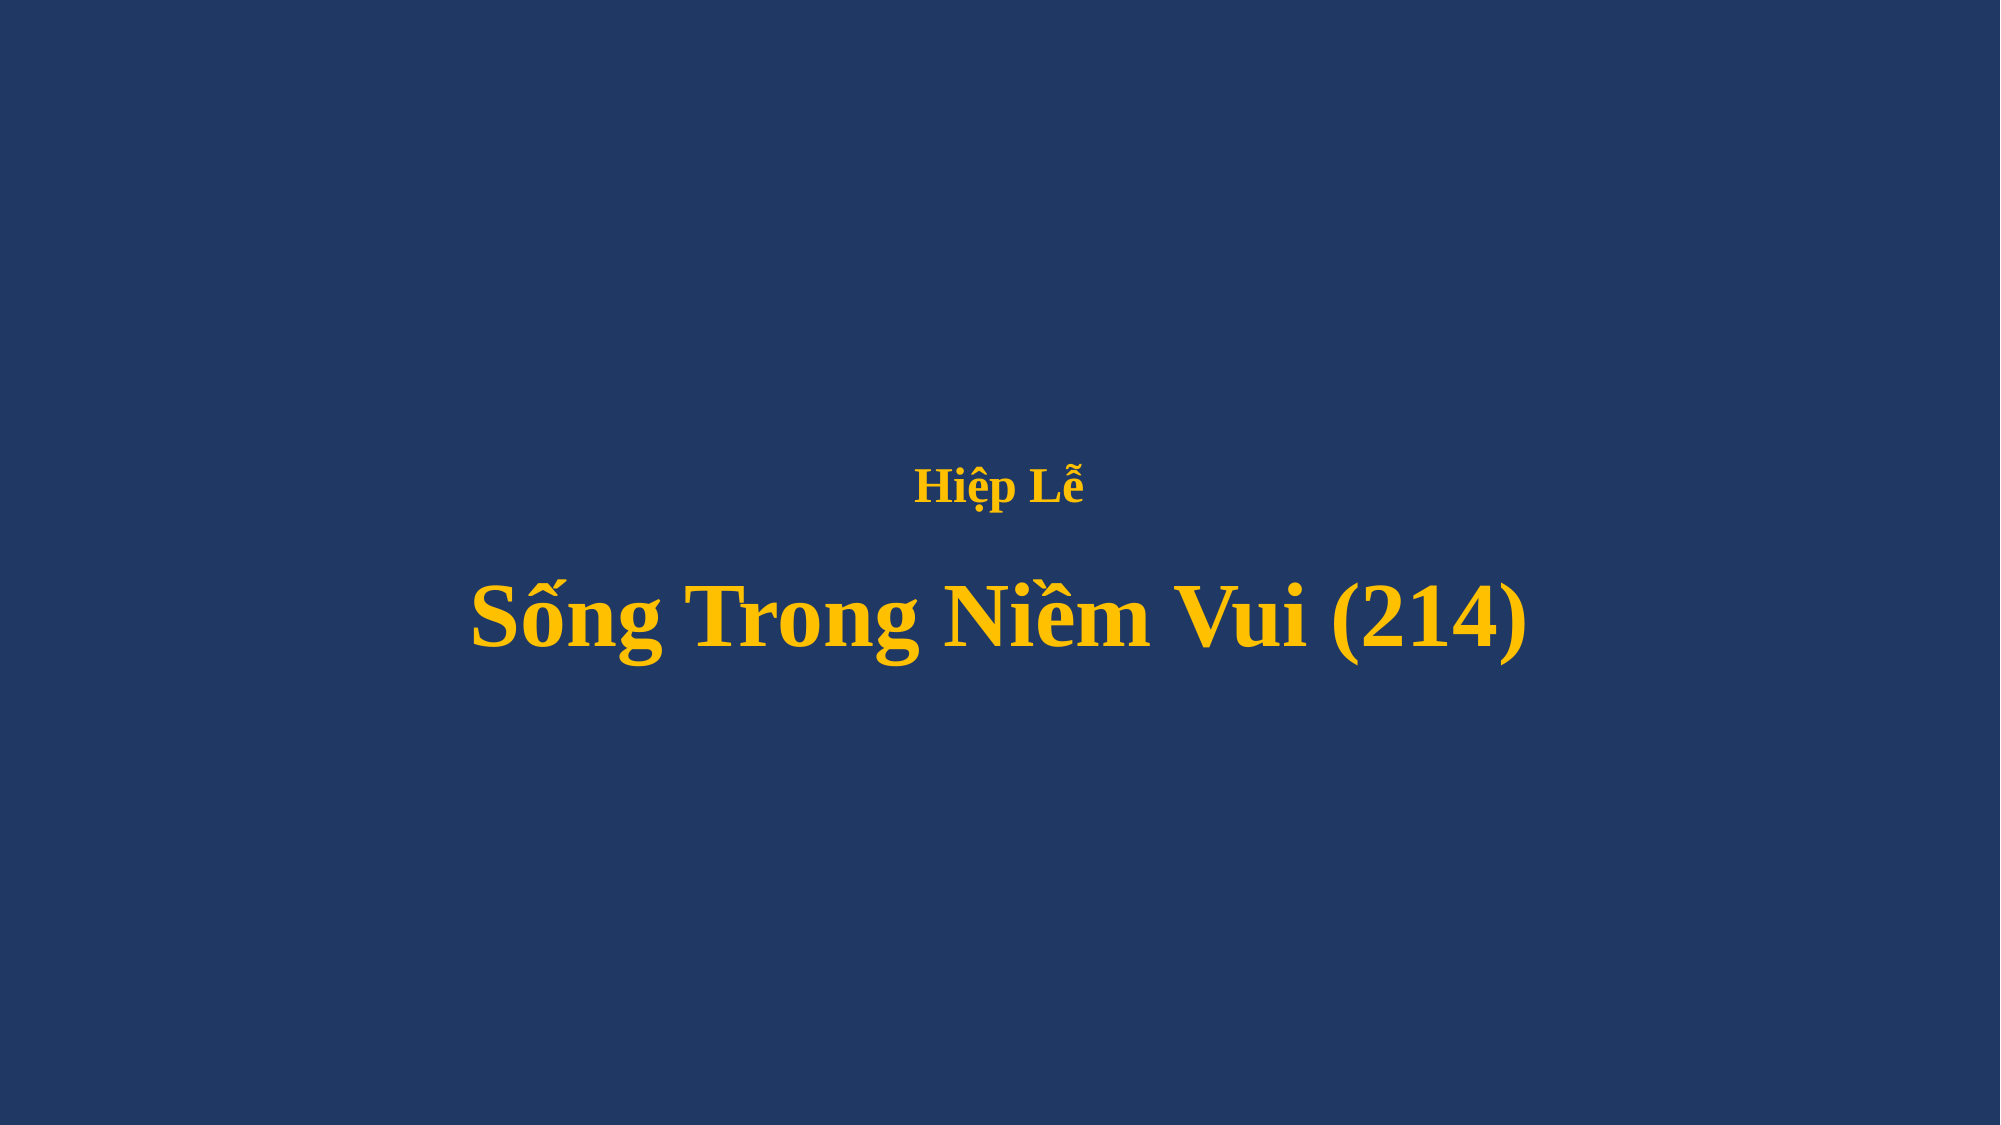

# Hiệp Lễ Sống Trong Niềm Vui (214)